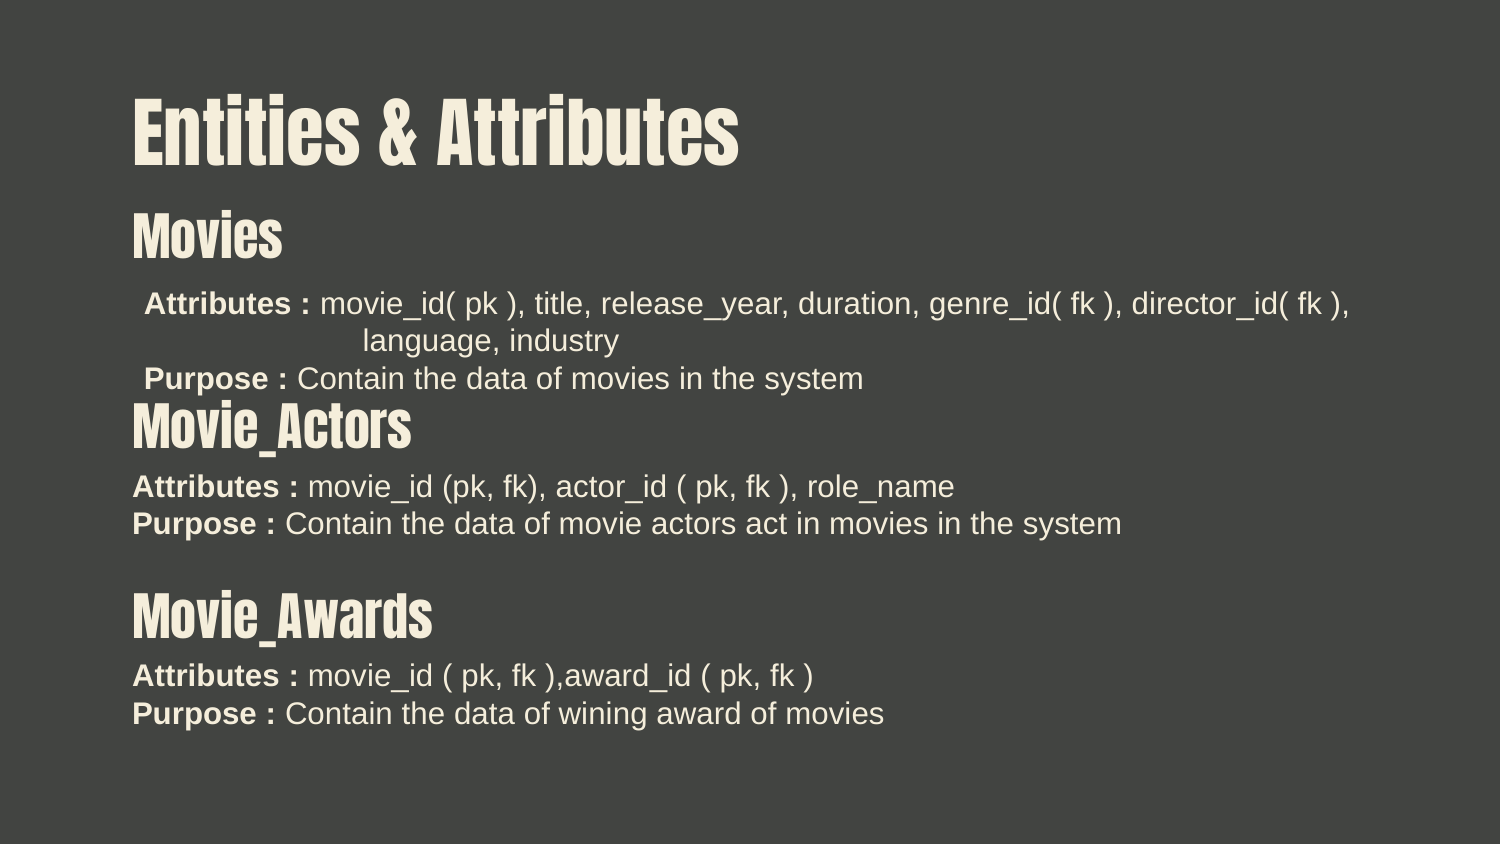

# Entities & Attributes
Movies
Attributes : movie_id( pk ), title, release_year, duration, genre_id( fk ), director_id( fk ),
                         language, industry
Purpose : Contain the data of movies in the system

Movie_Actors
Attributes : movie_id (pk, fk), actor_id ( pk, fk ), role_name
Purpose : Contain the data of movie actors act in movies in the system
Movie_Awards
Attributes : movie_id ( pk, fk ),award_id ( pk, fk )
Purpose : Contain the data of wining award of movies